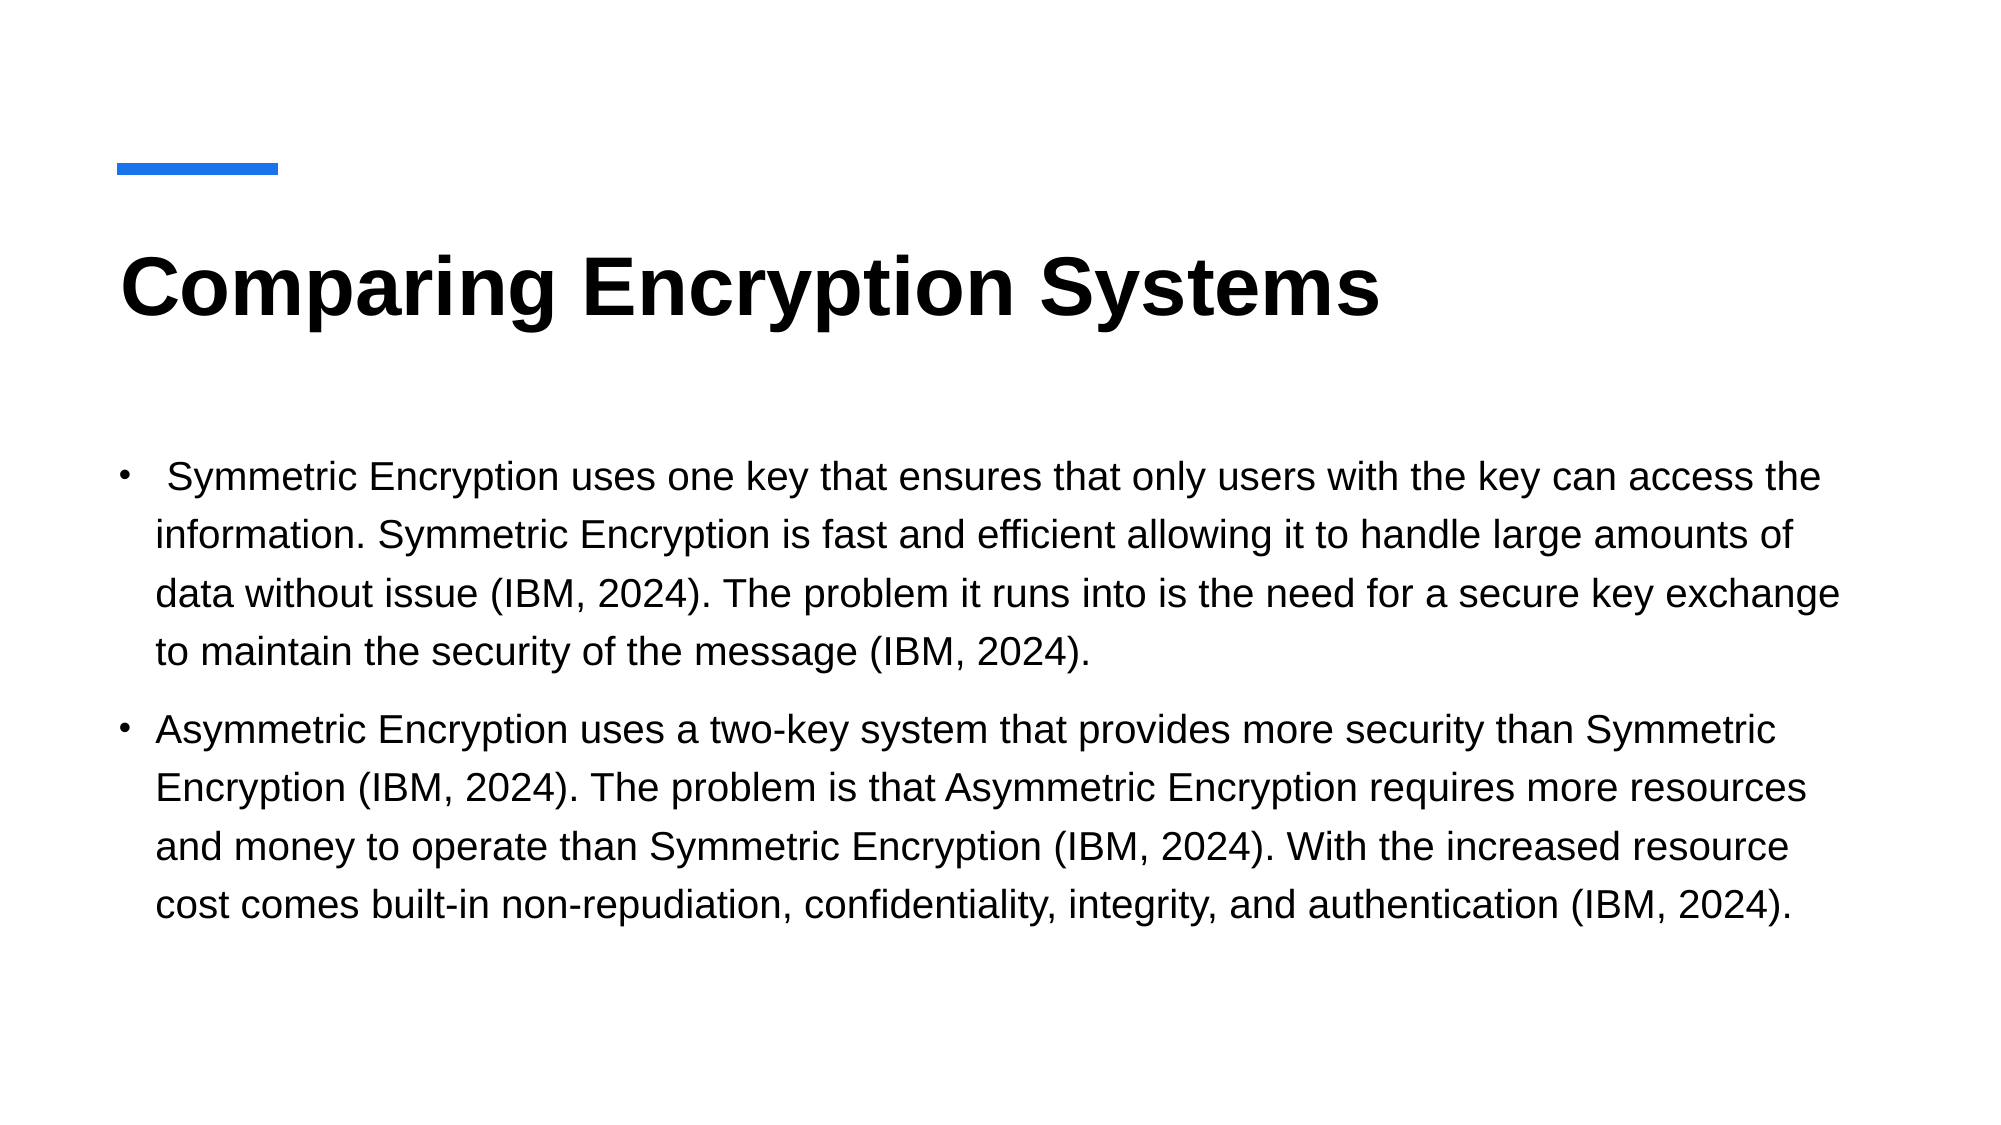

# Comparing Encryption Systems
 Symmetric Encryption uses one key that ensures that only users with the key can access the information. Symmetric Encryption is fast and efficient allowing it to handle large amounts of data without issue (IBM, 2024). The problem it runs into is the need for a secure key exchange to maintain the security of the message (IBM, 2024).
Asymmetric Encryption uses a two-key system that provides more security than Symmetric Encryption (IBM, 2024). The problem is that Asymmetric Encryption requires more resources and money to operate than Symmetric Encryption (IBM, 2024). With the increased resource cost comes built-in non-repudiation, confidentiality, integrity, and authentication (IBM, 2024).